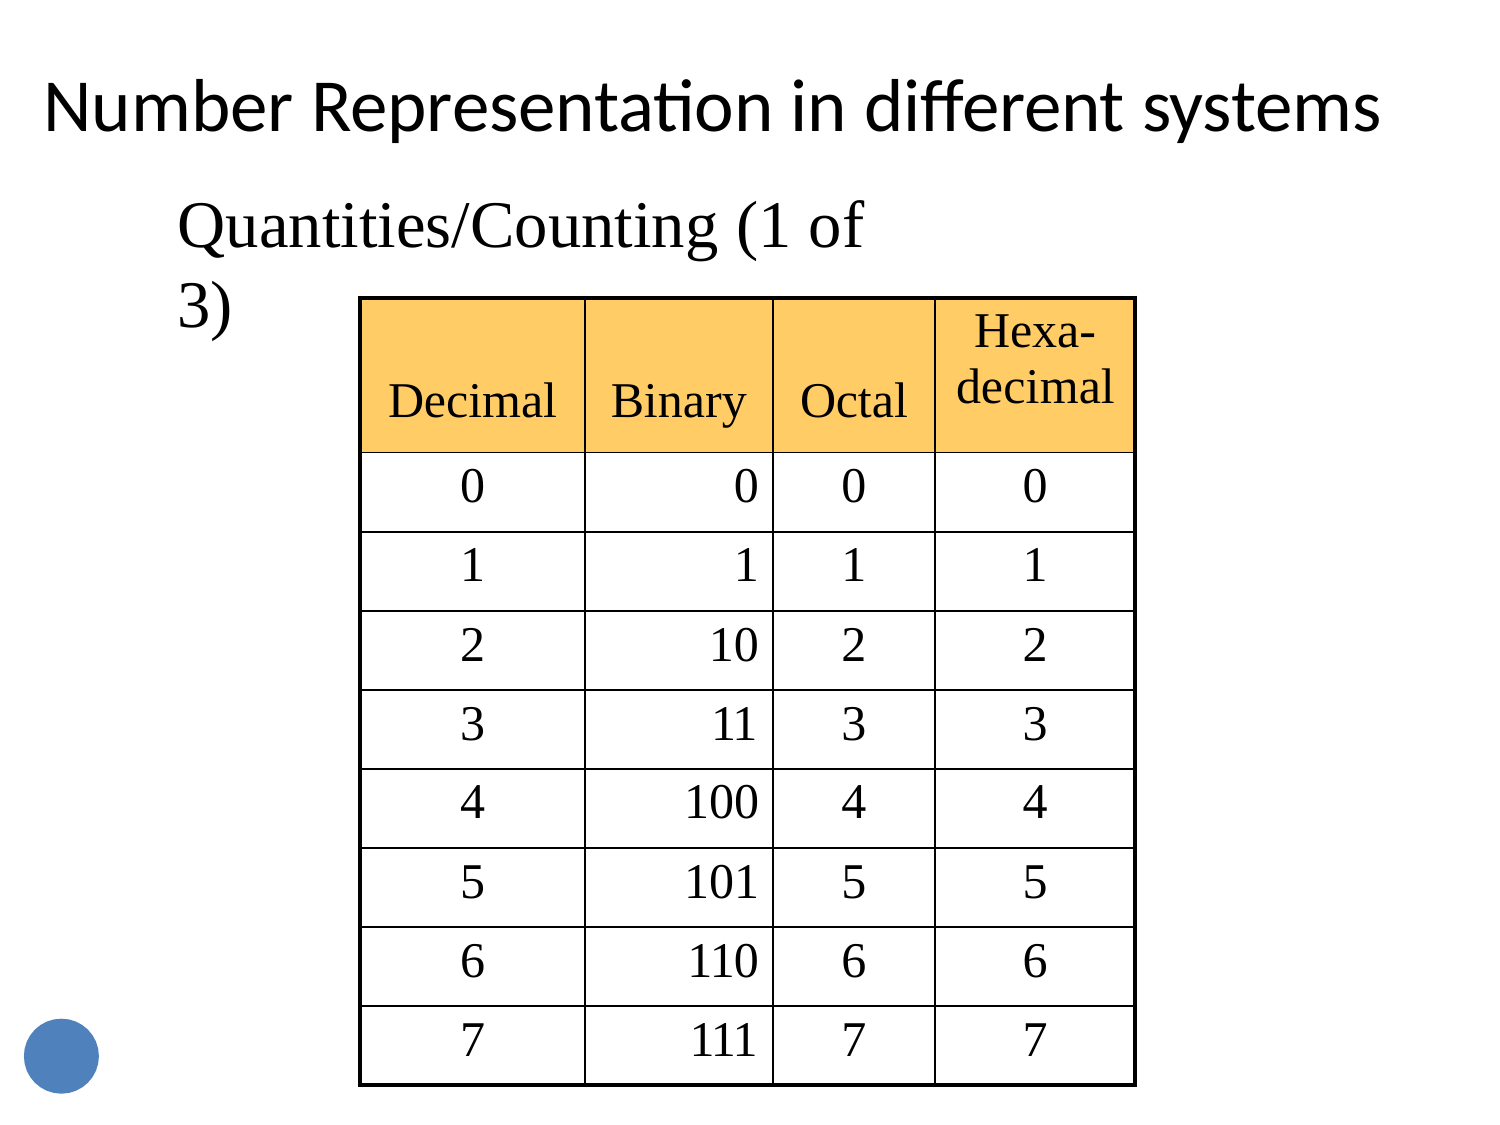

28
# Number Representation in different systems
Quantities/Counting (1 of 3)
| Decimal | Binary | Octal | Hexa- decimal |
| --- | --- | --- | --- |
| 0 | 0 | 0 | 0 |
| 1 | 1 | 1 | 1 |
| 2 | 10 | 2 | 2 |
| 3 | 11 | 3 | 3 |
| 4 | 100 | 4 | 4 |
| 5 | 101 | 5 | 5 |
| 6 | 110 | 6 | 6 |
| 7 | 111 | 7 | 7 |